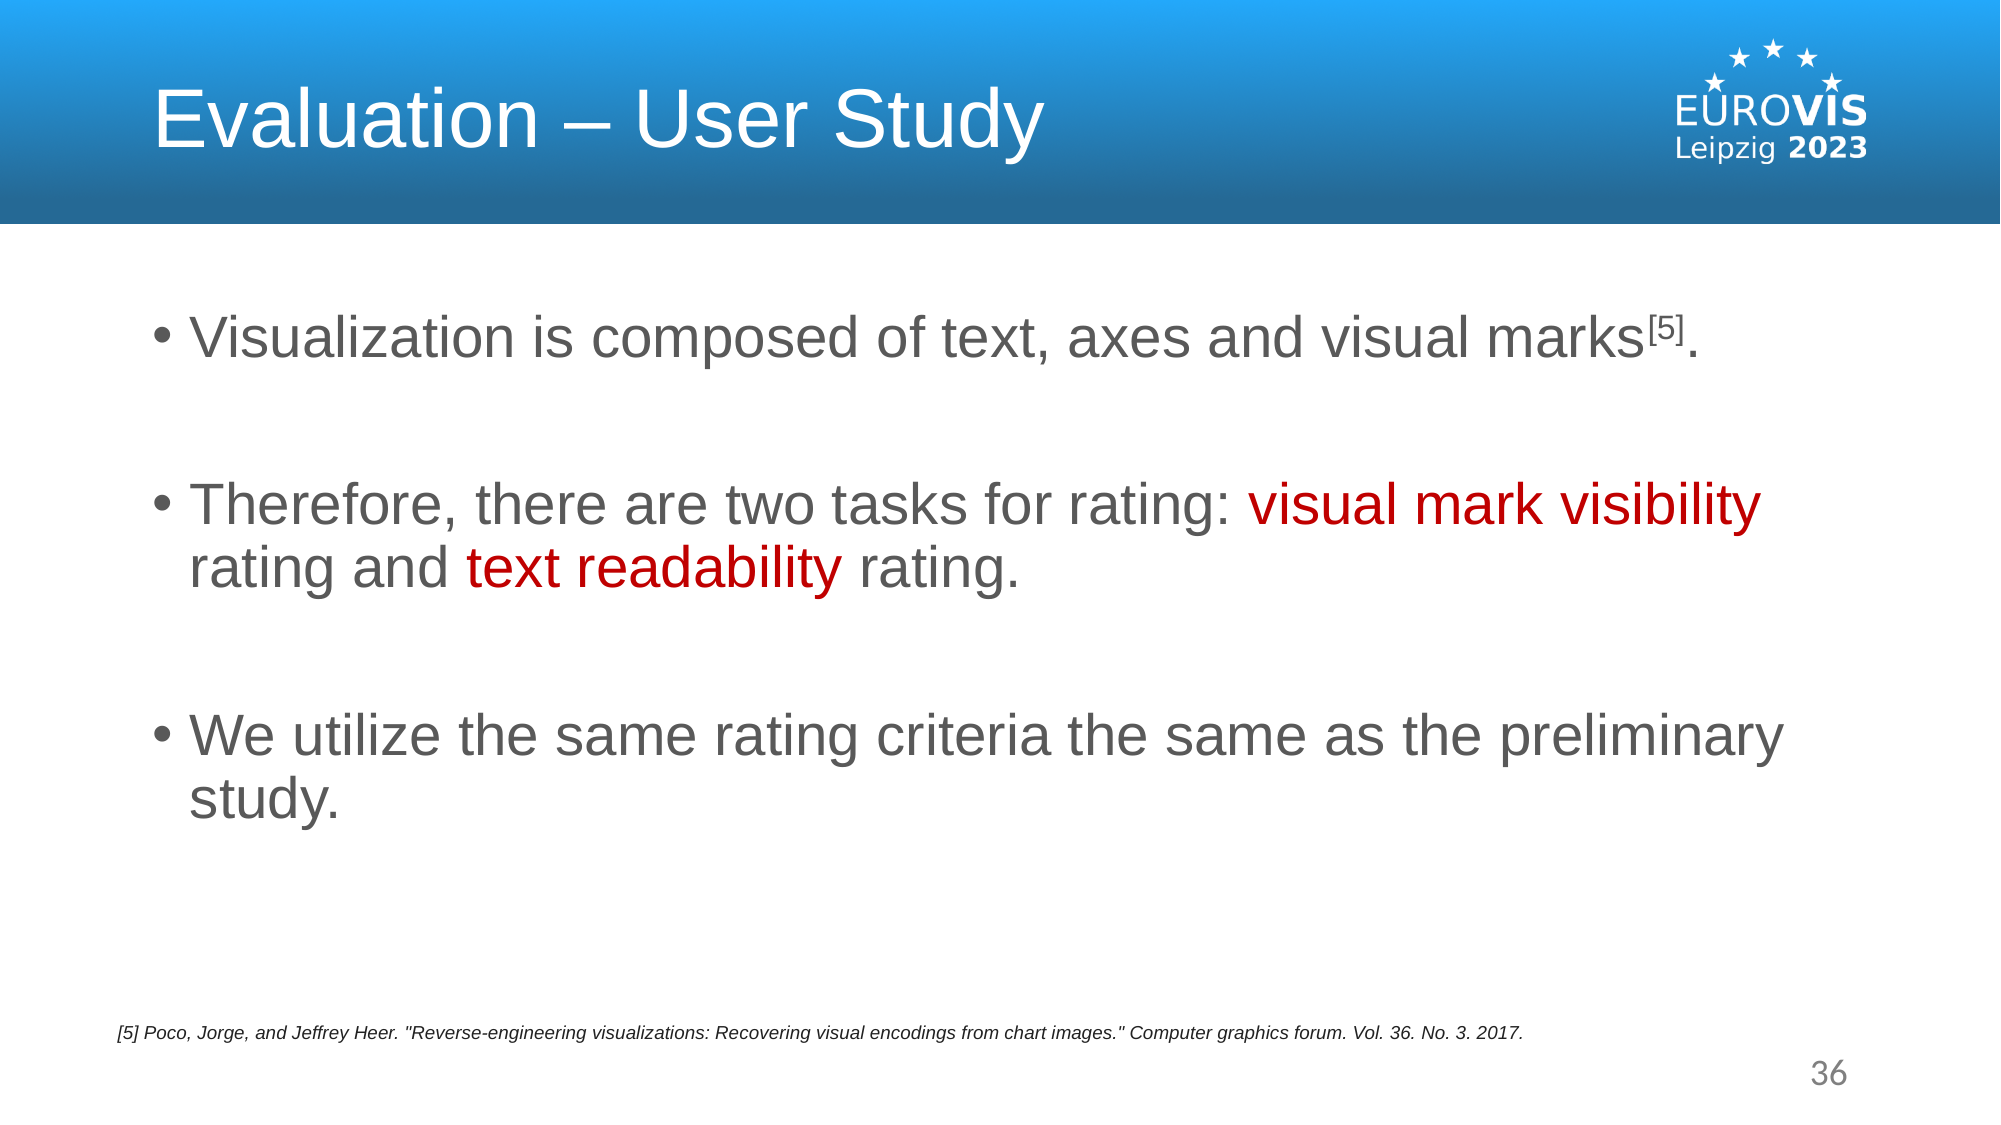

# Evaluation – User Study
Visualization is composed of text, axes and visual marks[5].

Therefore, there are two tasks for rating: visual mark visibility rating and text readability rating.

We utilize the same rating criteria the same as the preliminary study.
[5] Poco, Jorge, and Jeffrey Heer. "Reverse‐engineering visualizations: Recovering visual encodings from chart images." Computer graphics forum. Vol. 36. No. 3. 2017.
36